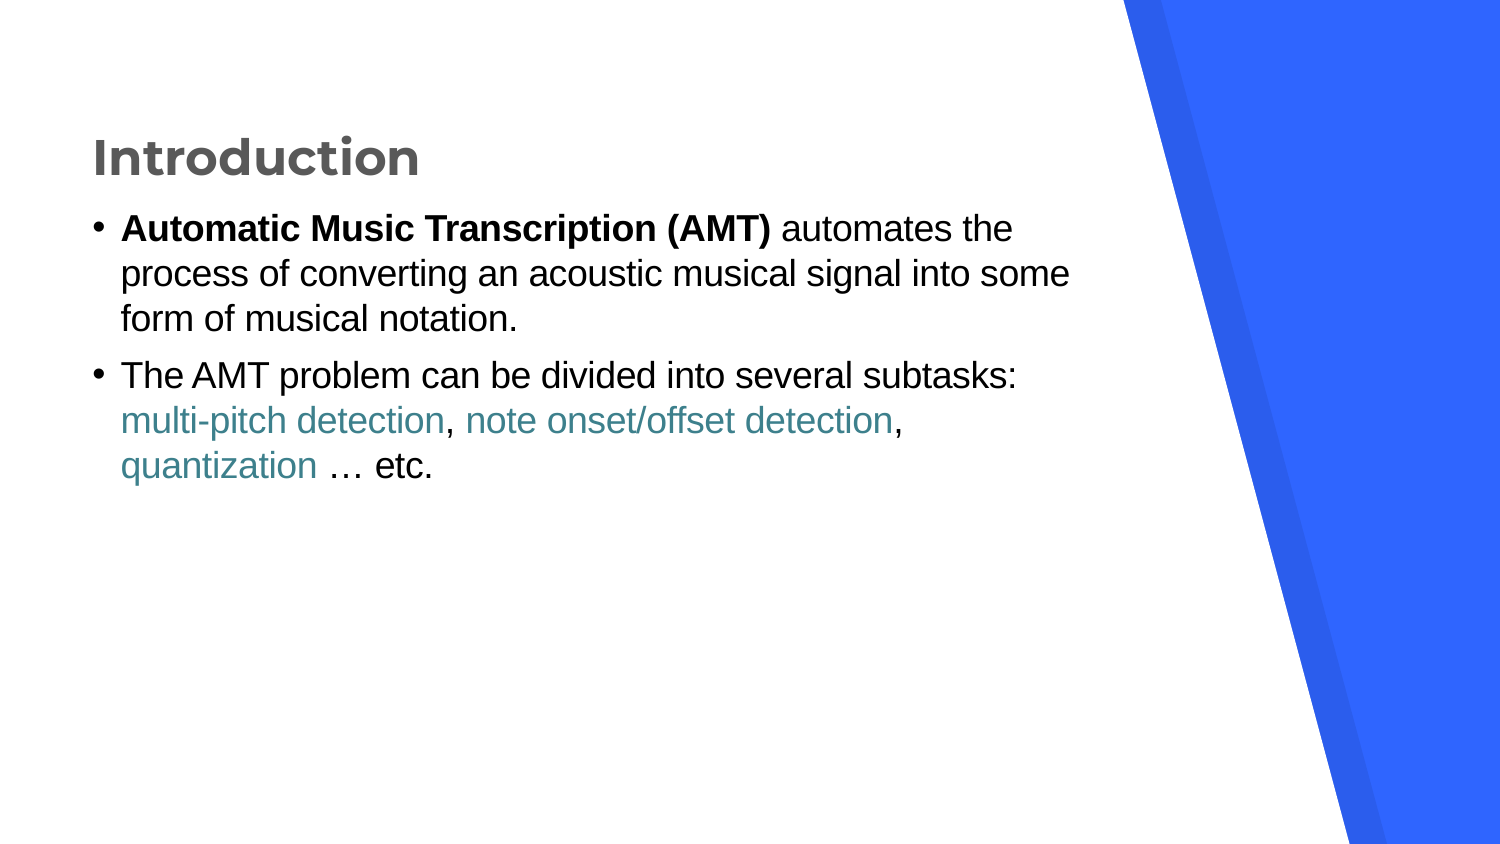

Introduction
Automatic Music Transcription (AMT) automates the process of converting an acoustic musical signal into some form of musical notation.
The AMT problem can be divided into several subtasks: multi-pitch detection, note onset/offset detection, quantization … etc.